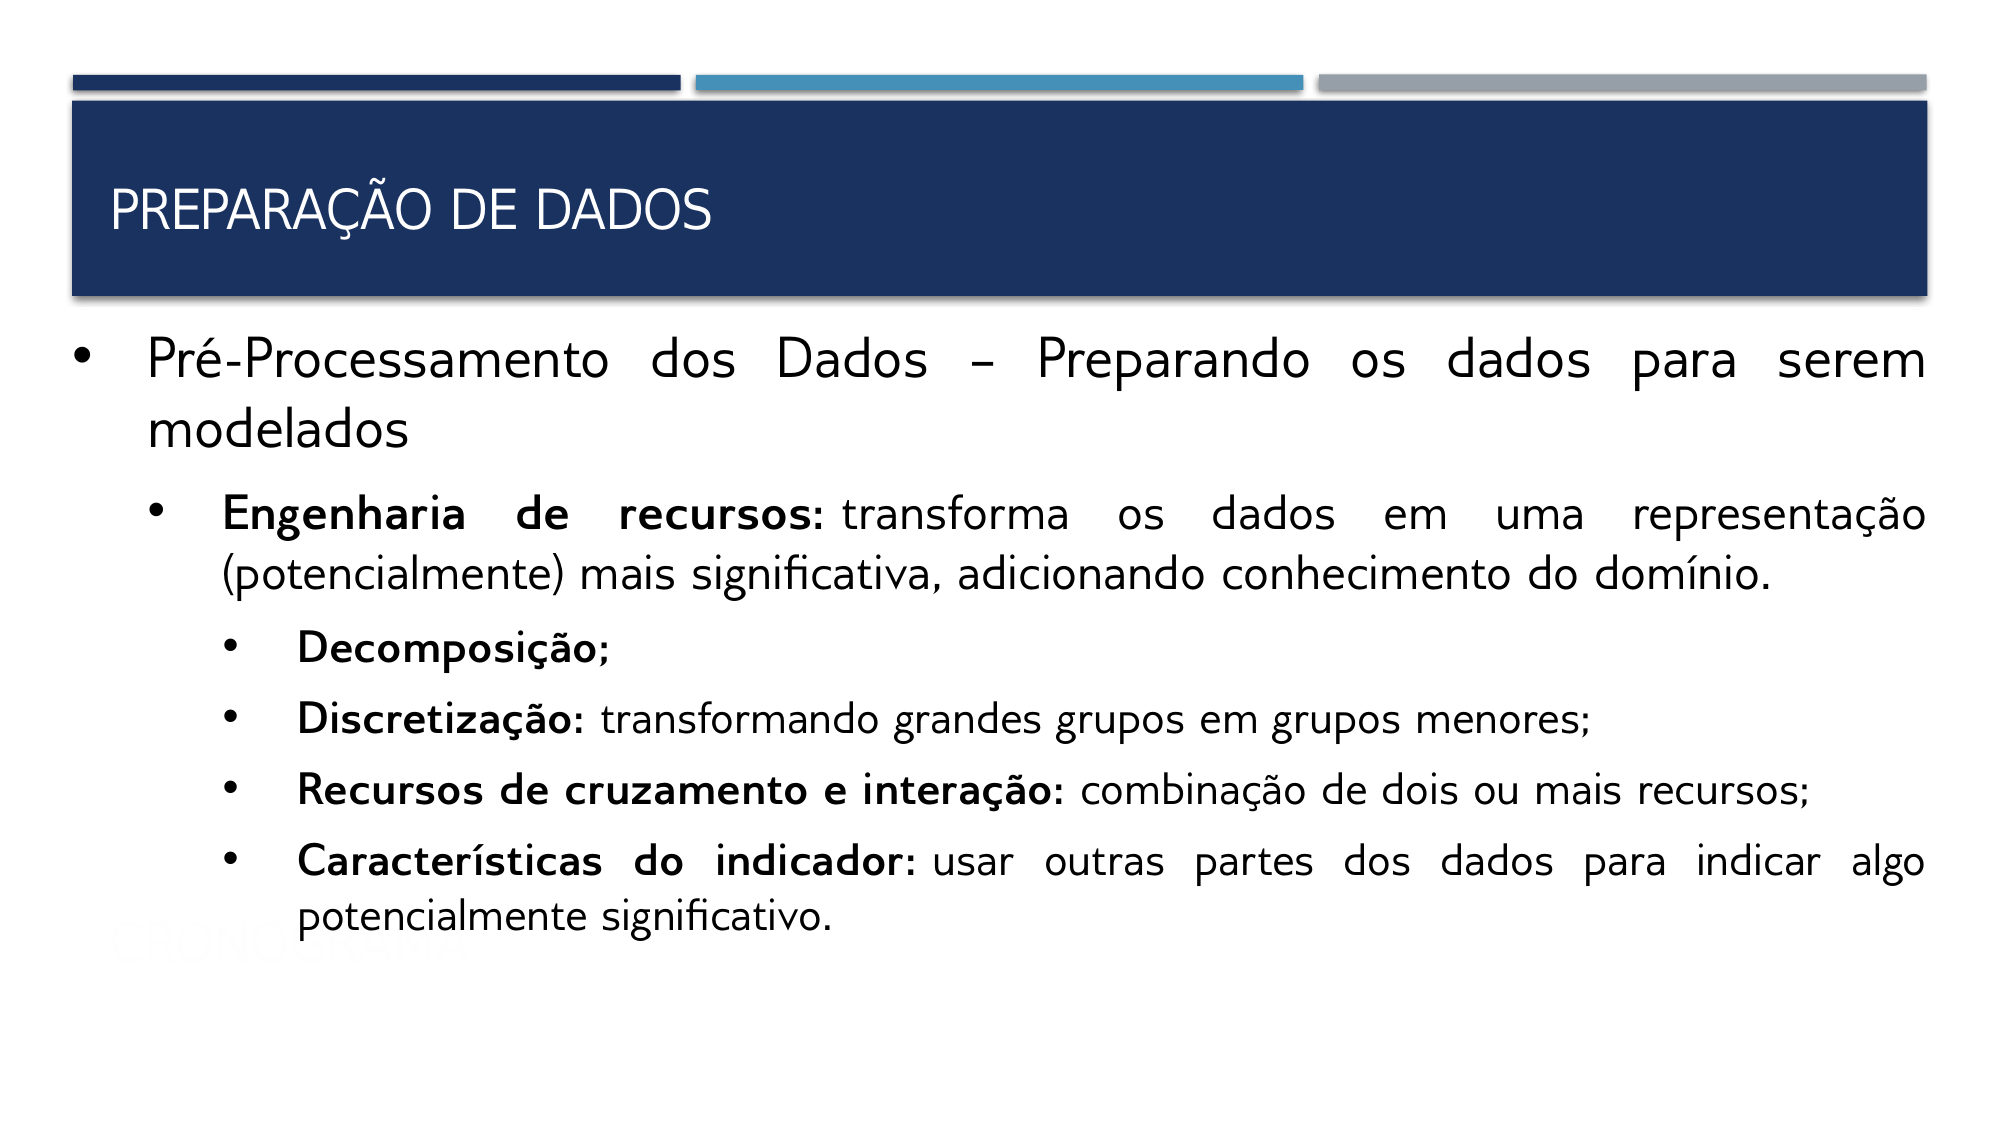

preparação de dados
Pré-Processamento dos Dados – Preparando os dados para serem modelados
Engenharia de recursos: transforma os dados em uma representação (potencialmente) mais significativa, adicionando conhecimento do domínio.
Decomposição;
Discretização: transformando grandes grupos em grupos menores;
Recursos de cruzamento e interação: combinação de dois ou mais recursos;
Características do indicador: usar outras partes dos dados para indicar algo potencialmente significativo.

# cronograma